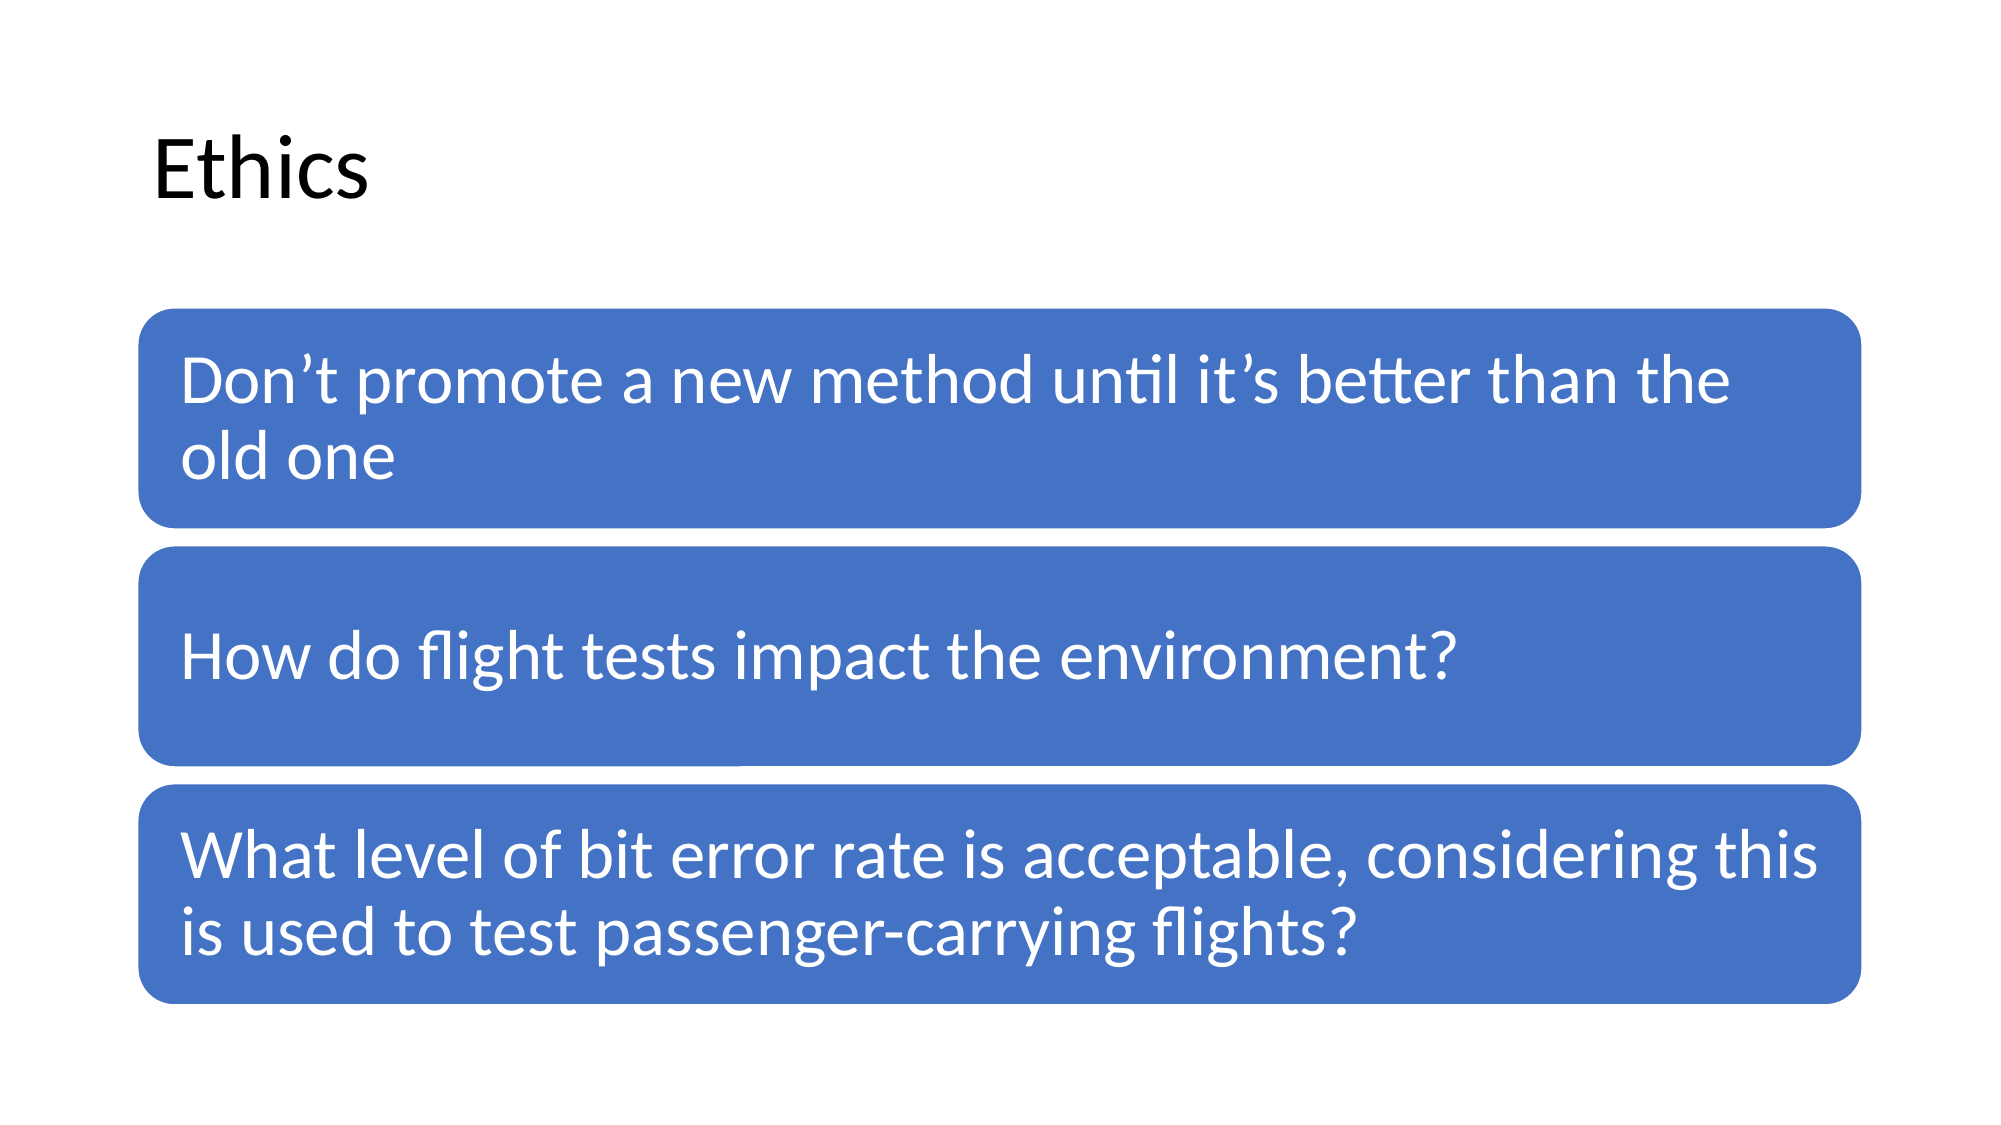

# Ethics
Don’t promote a new method until it’s better than the old one
How do flight tests impact the environment?
What level of bit error rate is acceptable, considering this is used to test passenger-carrying flights?